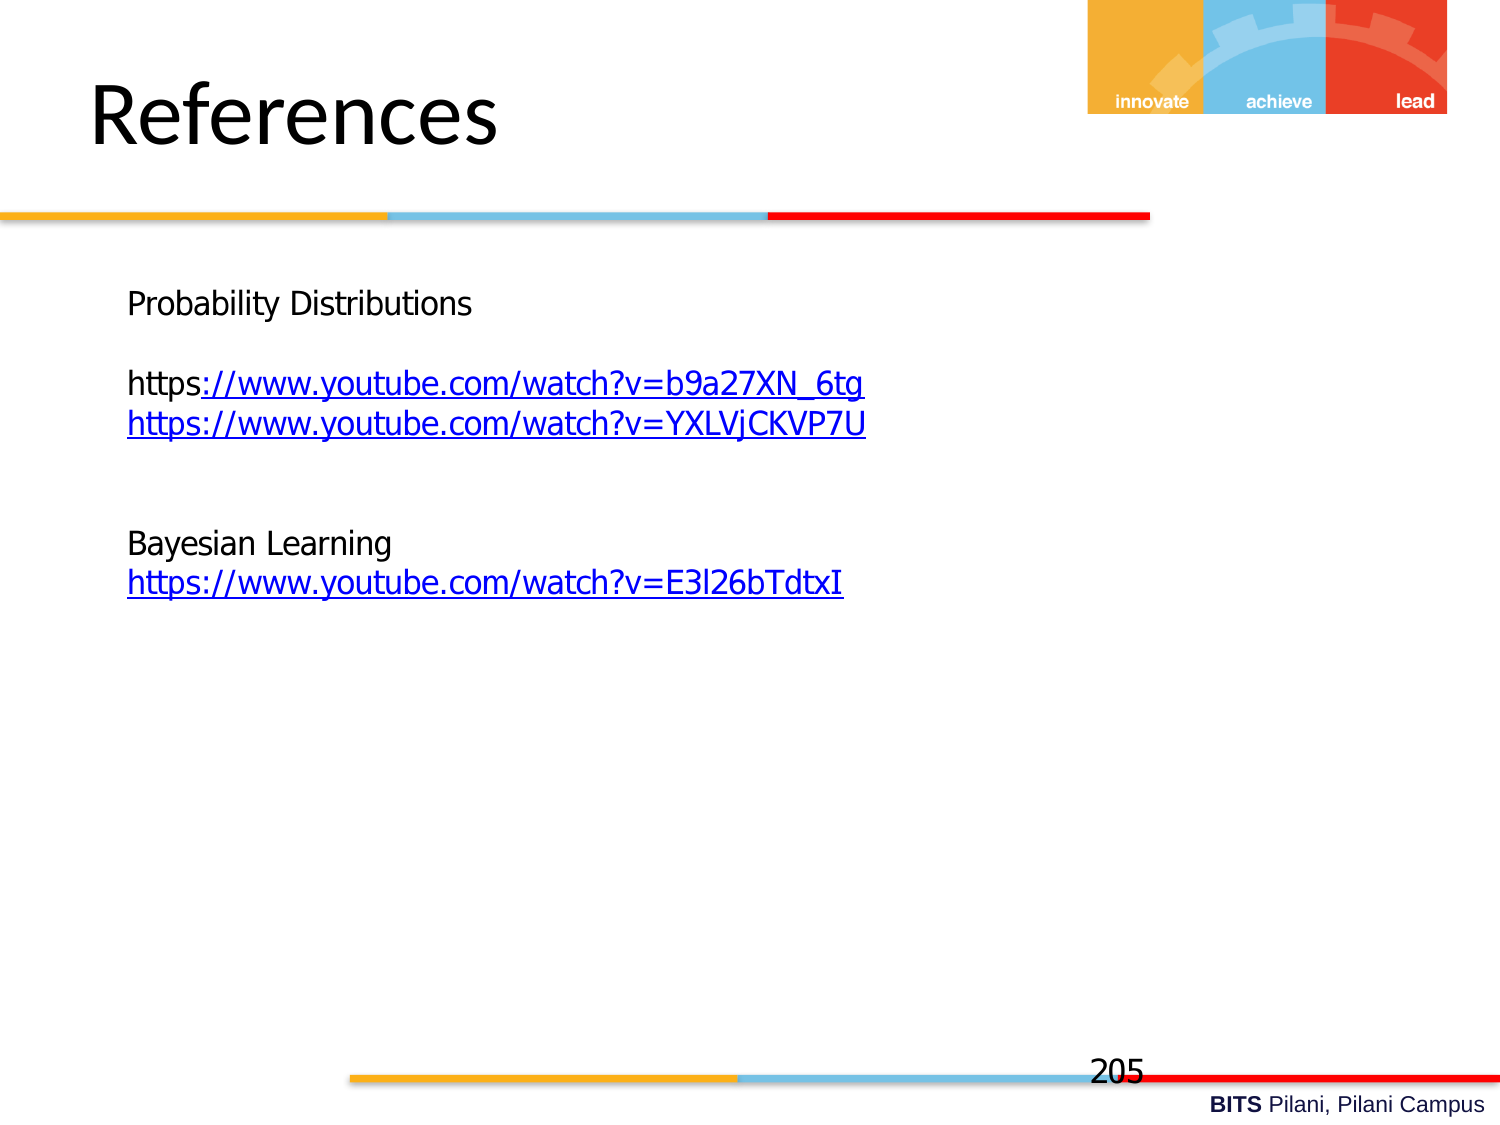

# References
Probability Distributions

https://www.youtube.com/watch?v=b9a27XN_6tg
https://www.youtube.com/watch?v=YXLVjCKVP7U

Bayesian Learning
https://www.youtube.com/watch?v=E3l26bTdtxI

205